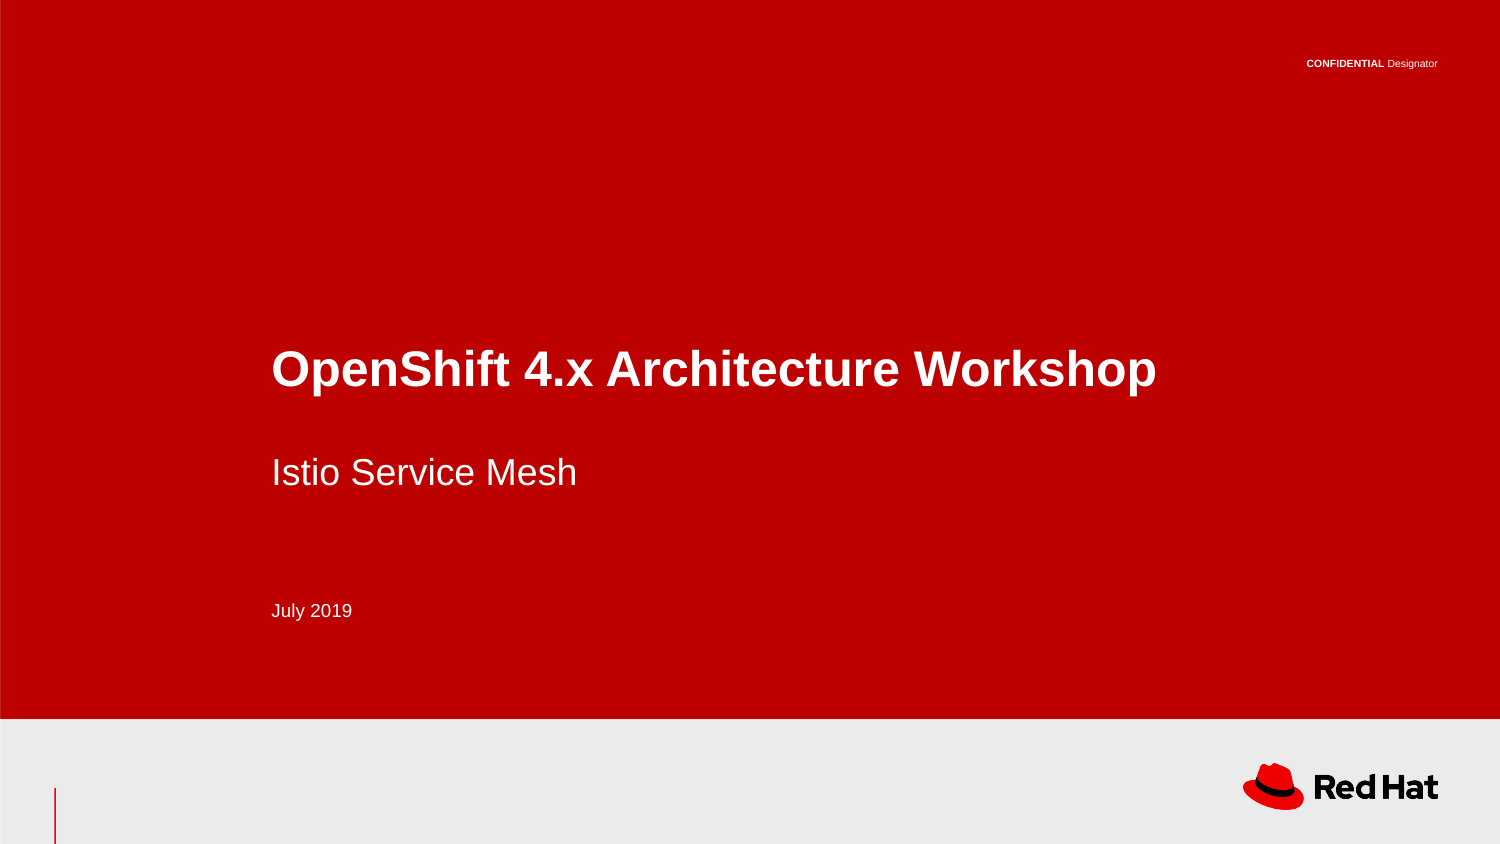

# OpenShift 4.x Architecture Workshop
Istio Service Mesh
July 2019